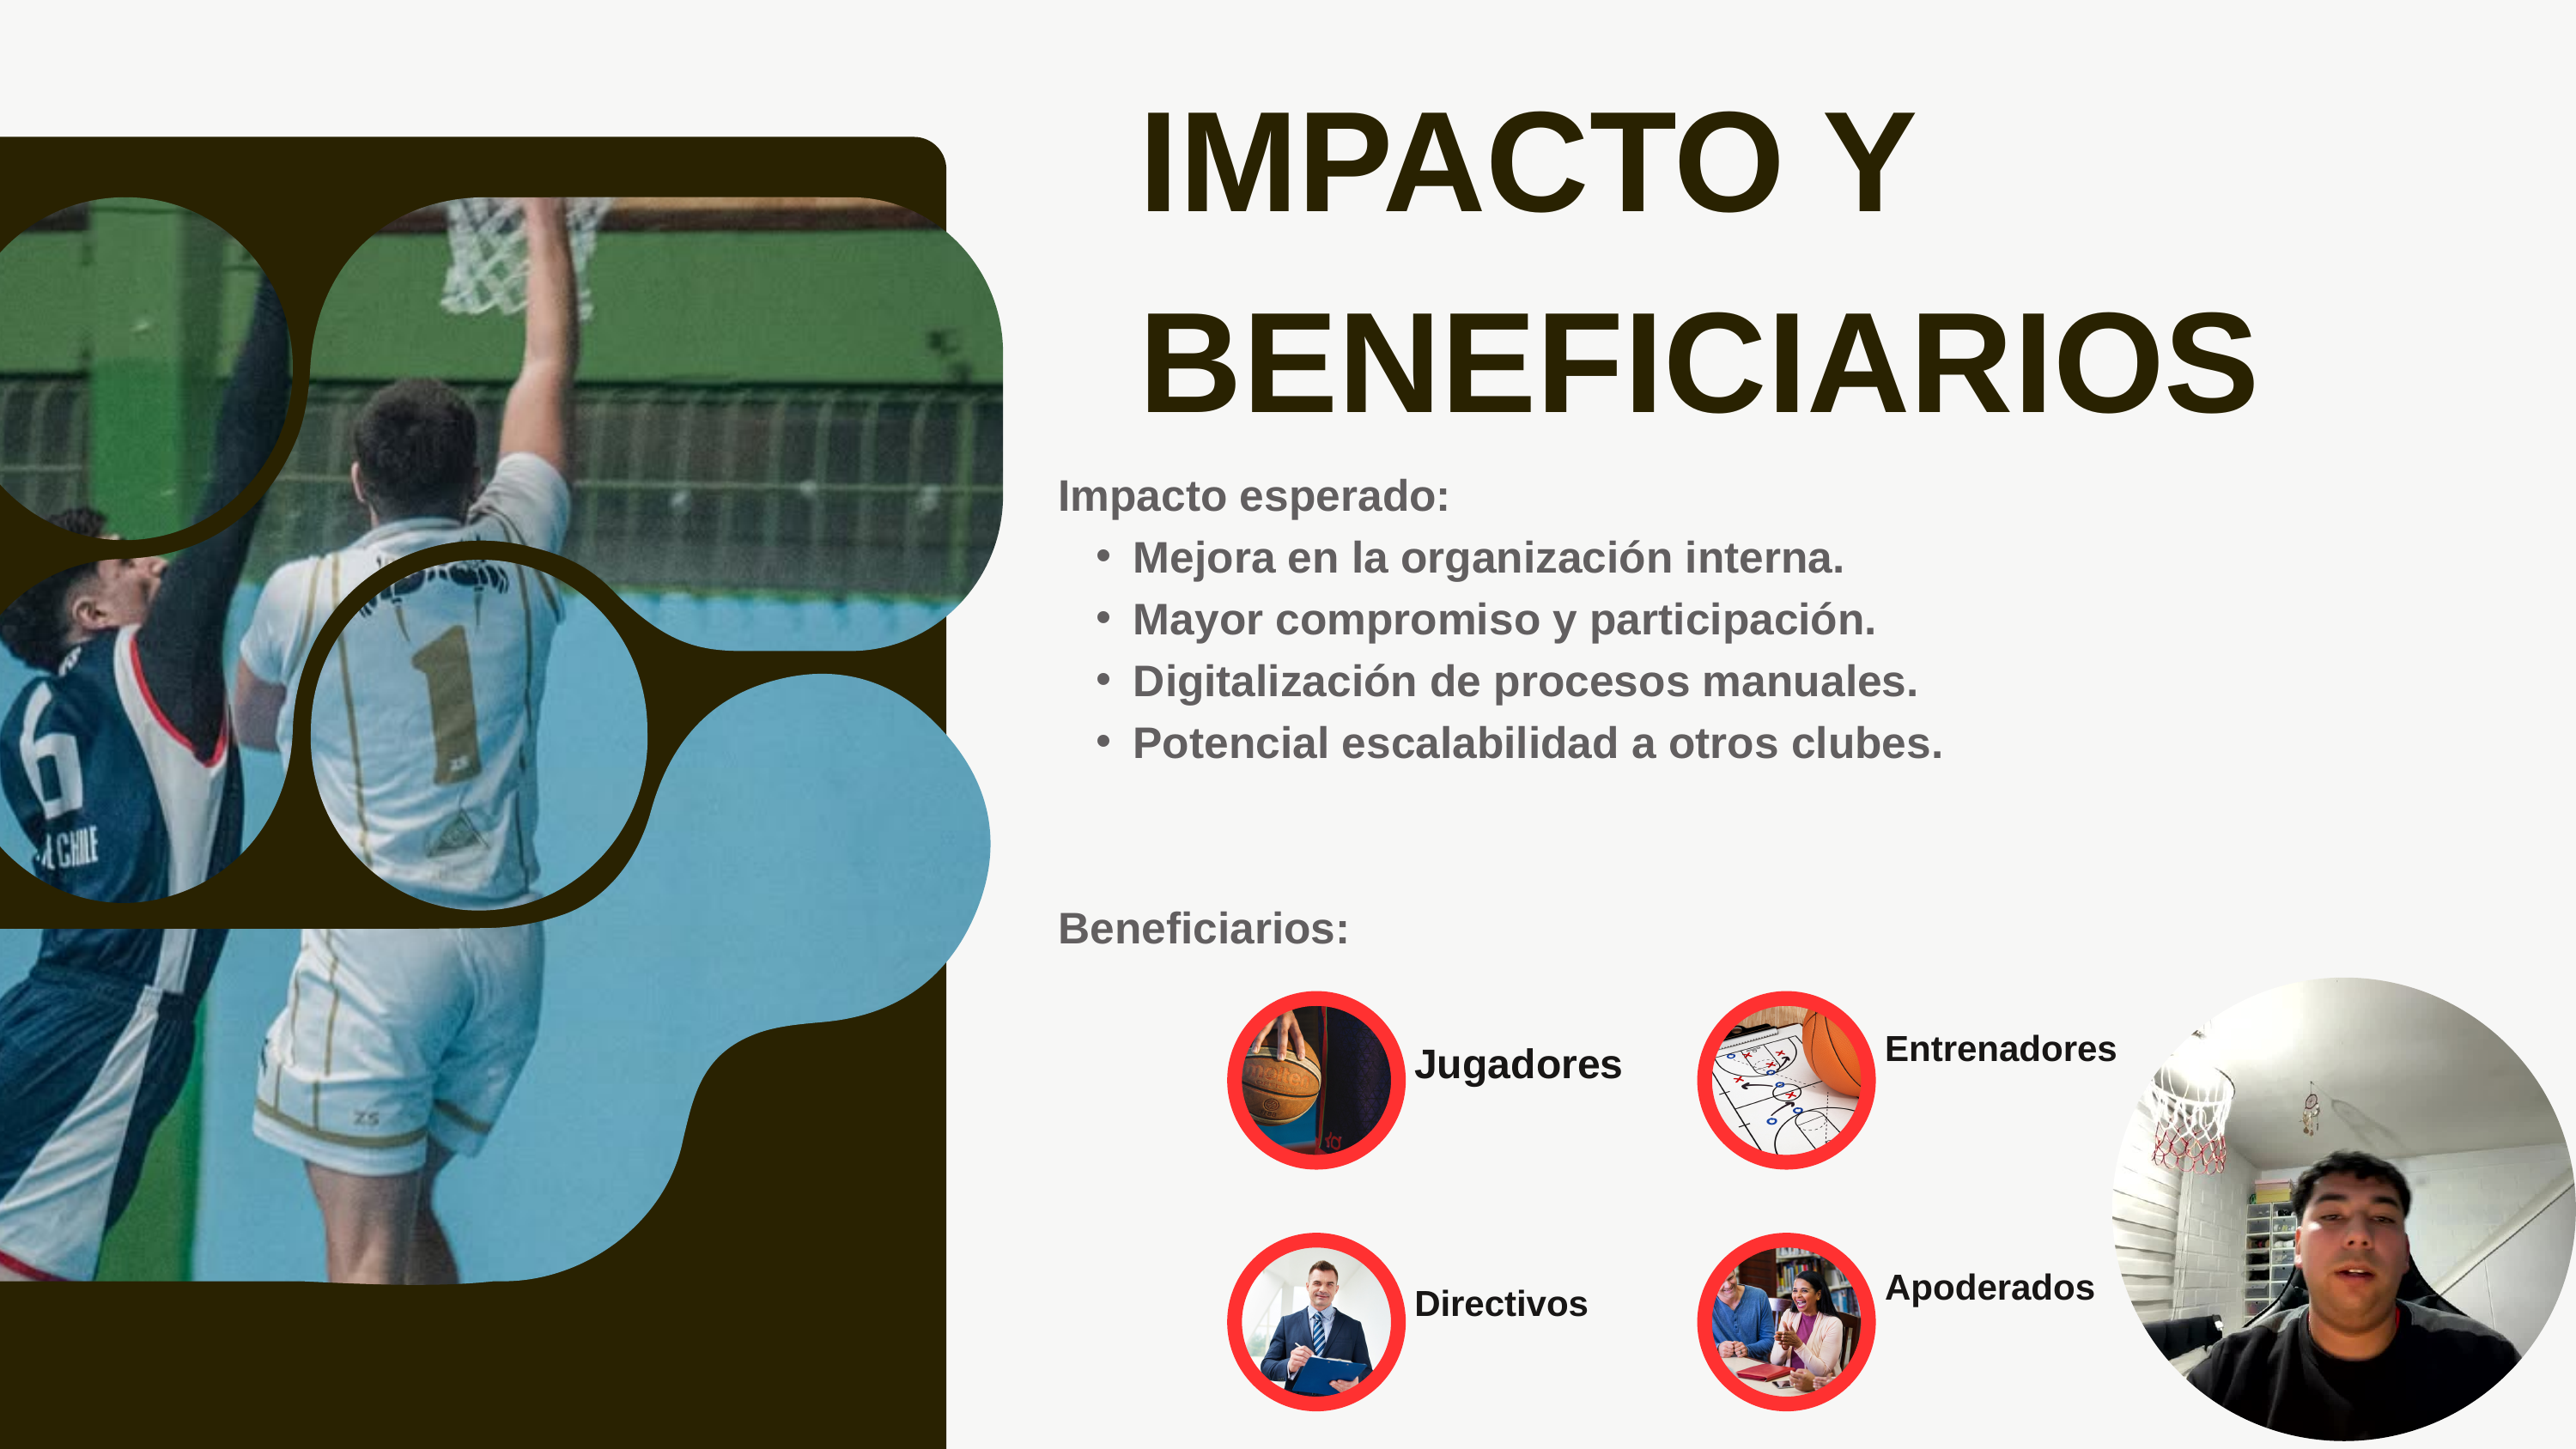

IMPACTO Y BENEFICIARIOS

Impacto esperado:
Mejora en la organización interna.
Mayor compromiso y participación.
Digitalización de procesos manuales.
Potencial escalabilidad a otros clubes.

Beneficiarios:

Entrenadores
Jugadores

Apoderados
Directivos